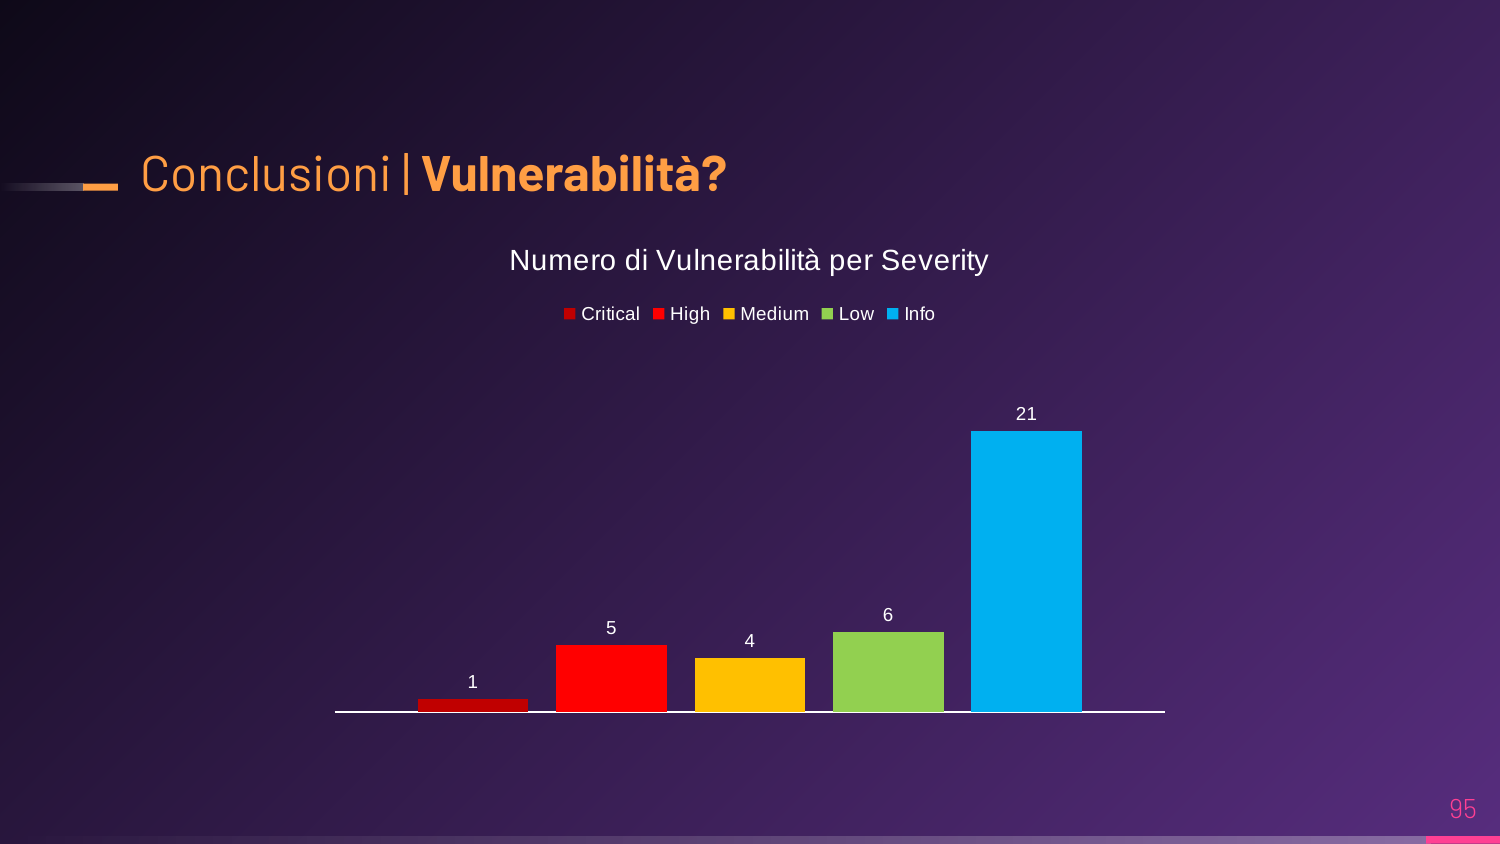

# Conclusioni | Vulnerabilità?

### Chart: Numero di Vulnerabilità per Severity

| Category | Critical | High | Medium | Low | Info |
|---|---|---|---|---|---|
|   | 1.0 | 5.0 | 4.0 | 6.0 | 21.0 |
95